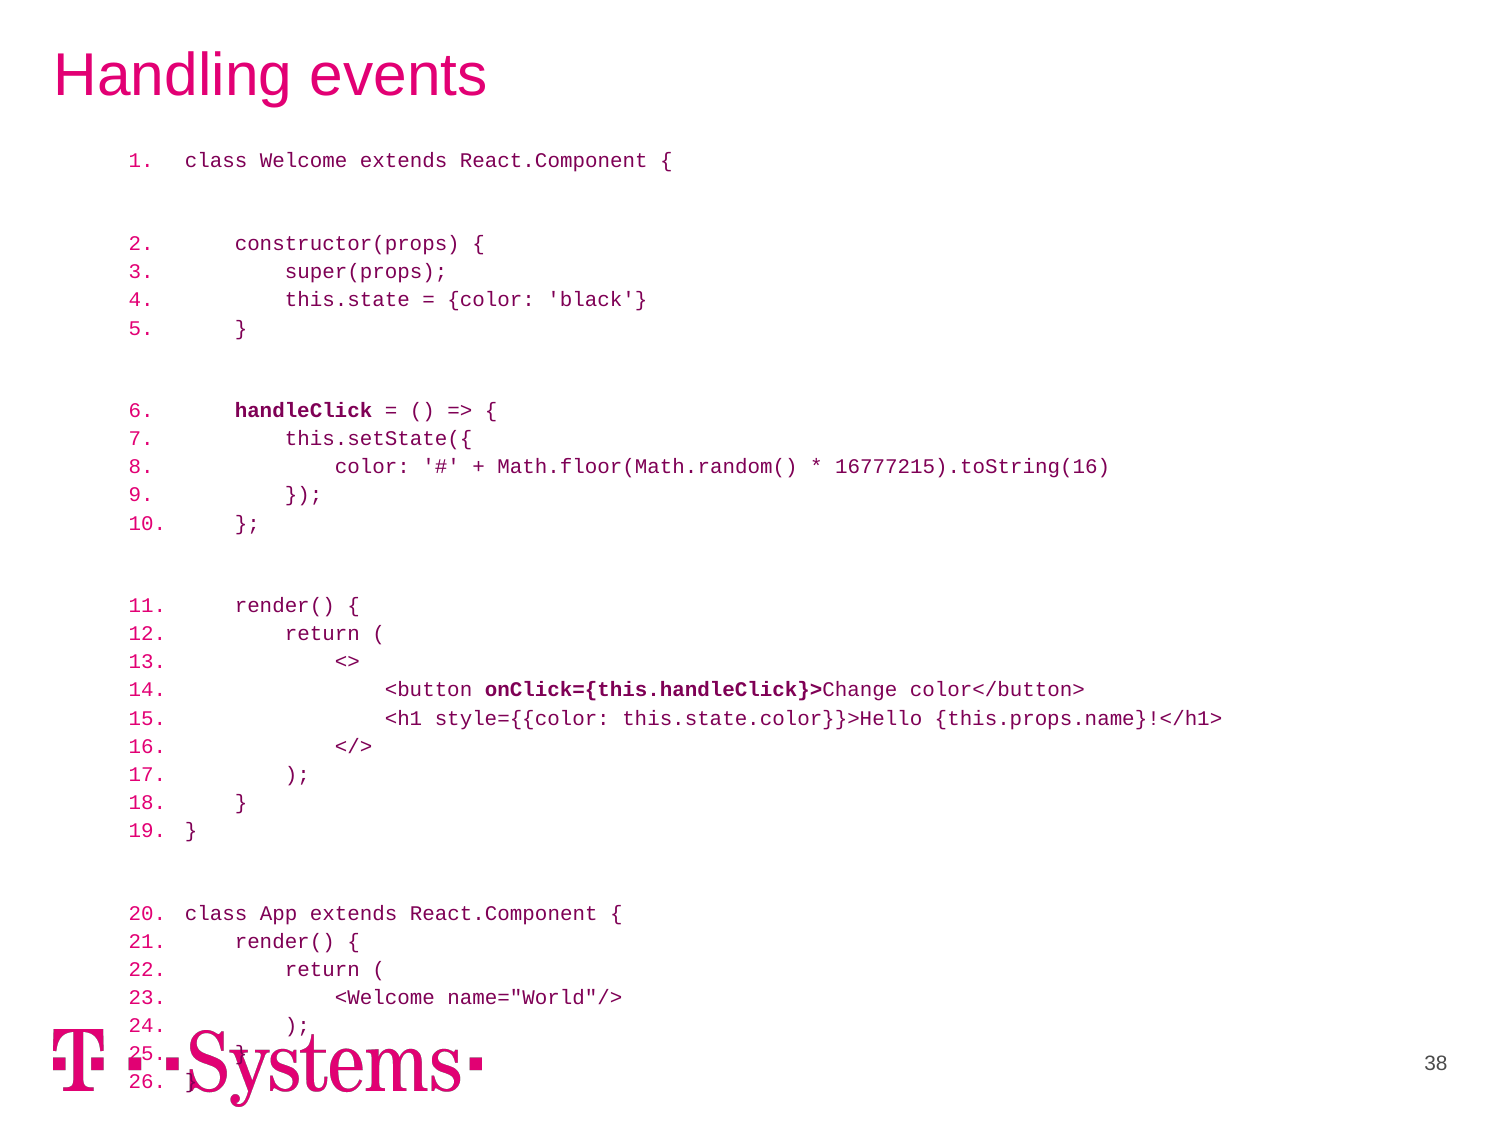

# Handling events
class Welcome extends React.Component {

    constructor(props) {
        super(props);
        this.state = {color: 'black'}
    }

    handleClick = () => {
        this.setState({
            color: '#' + Math.floor(Math.random() * 16777215).toString(16)
        });
    };

    render() {
        return (
            <>
                <button onClick={this.handleClick}>Change color</button>
                <h1 style={{color: this.state.color}}>Hello {this.props.name}!</h1>
            </>
        );
    }
}

class App extends React.Component {
    render() {
        return (
            <Welcome name="World"/>
        );
    }
}
38